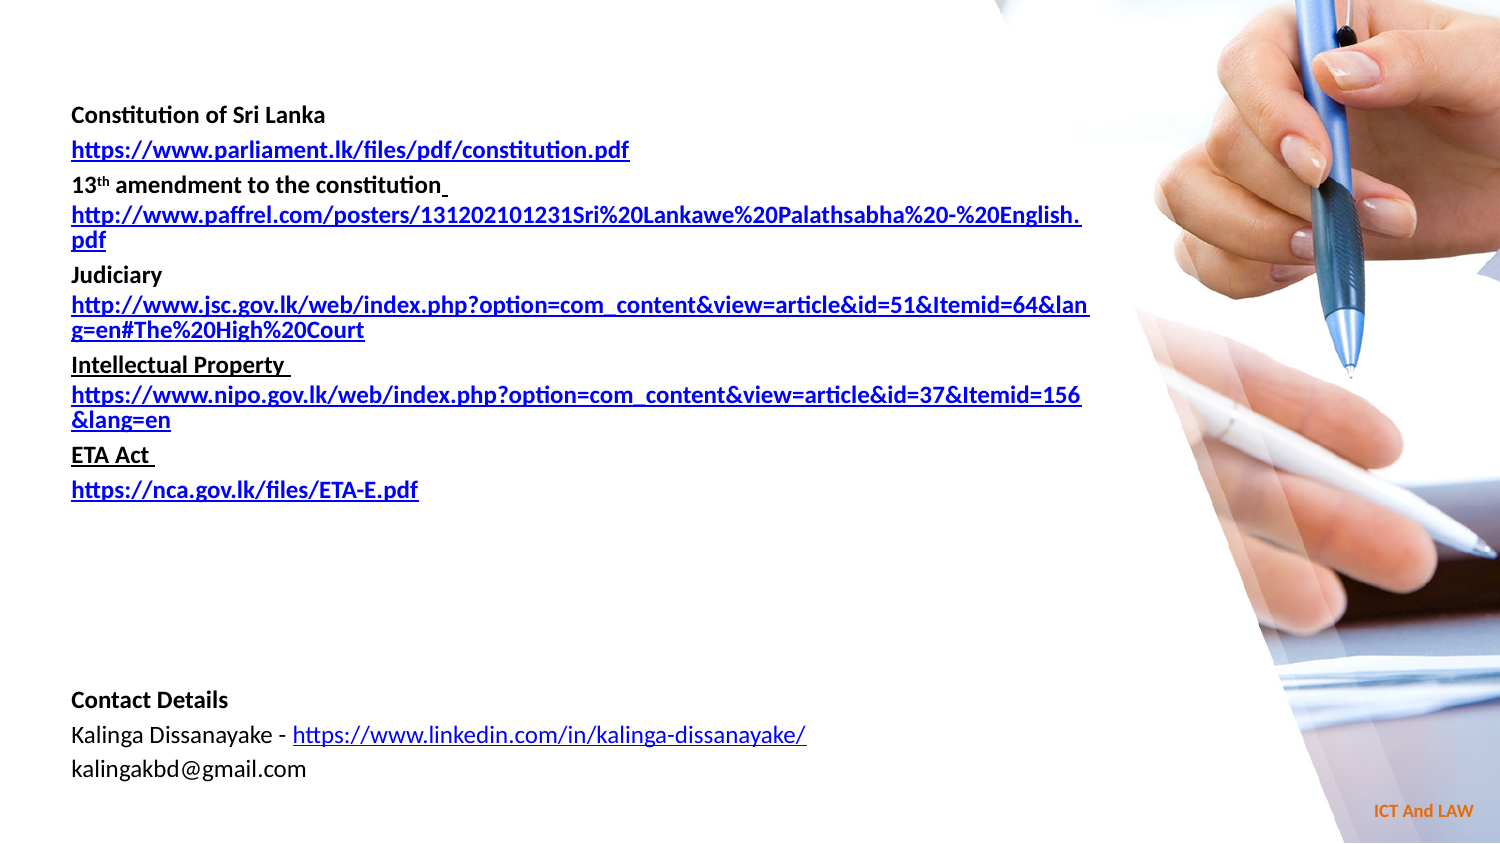

Constitution of Sri Lanka
https://www.parliament.lk/files/pdf/constitution.pdf
13th amendment to the constitution http://www.paffrel.com/posters/131202101231Sri%20Lankawe%20Palathsabha%20-%20English.pdf
Judiciary http://www.jsc.gov.lk/web/index.php?option=com_content&view=article&id=51&Itemid=64&lang=en#The%20High%20Court
Intellectual Property https://www.nipo.gov.lk/web/index.php?option=com_content&view=article&id=37&Itemid=156&lang=en
ETA Act
https://nca.gov.lk/files/ETA-E.pdf

Contact Details
Kalinga Dissanayake - https://www.linkedin.com/in/kalinga-dissanayake/
kalingakbd@gmail.com
ICT And LAW